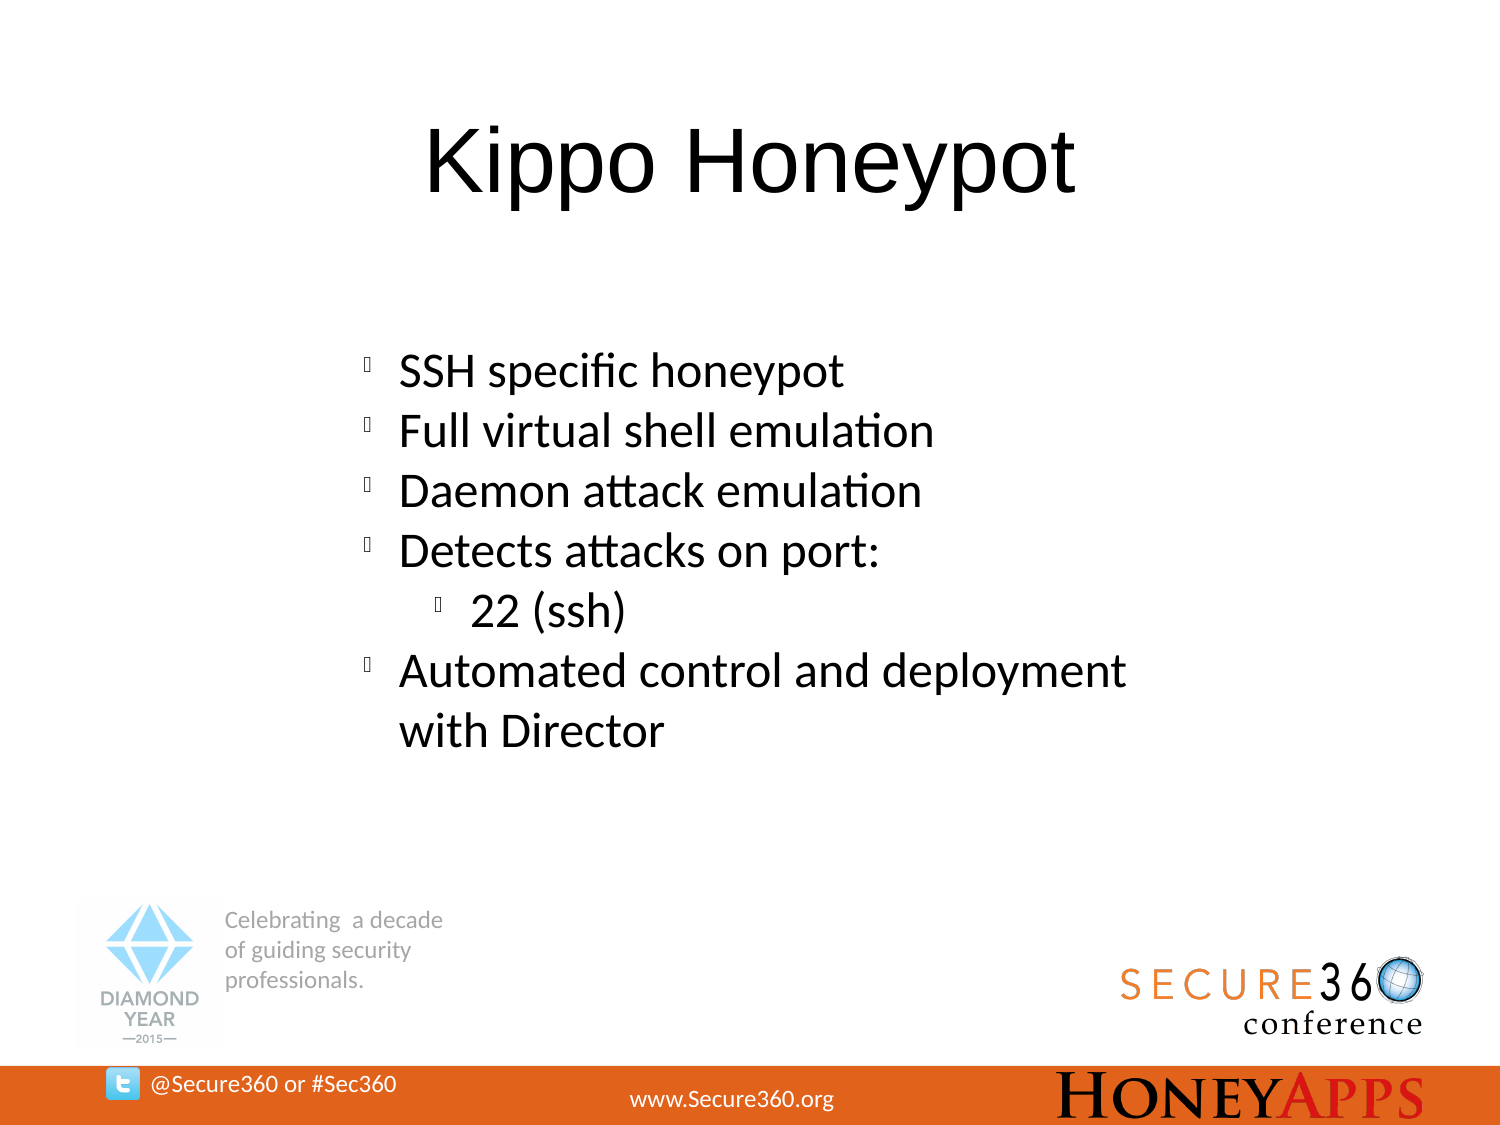

Kippo Honeypot
SSH specific honeypot
Full virtual shell emulation
Daemon attack emulation
Detects attacks on port:
22 (ssh)
Automated control and deployment with Director